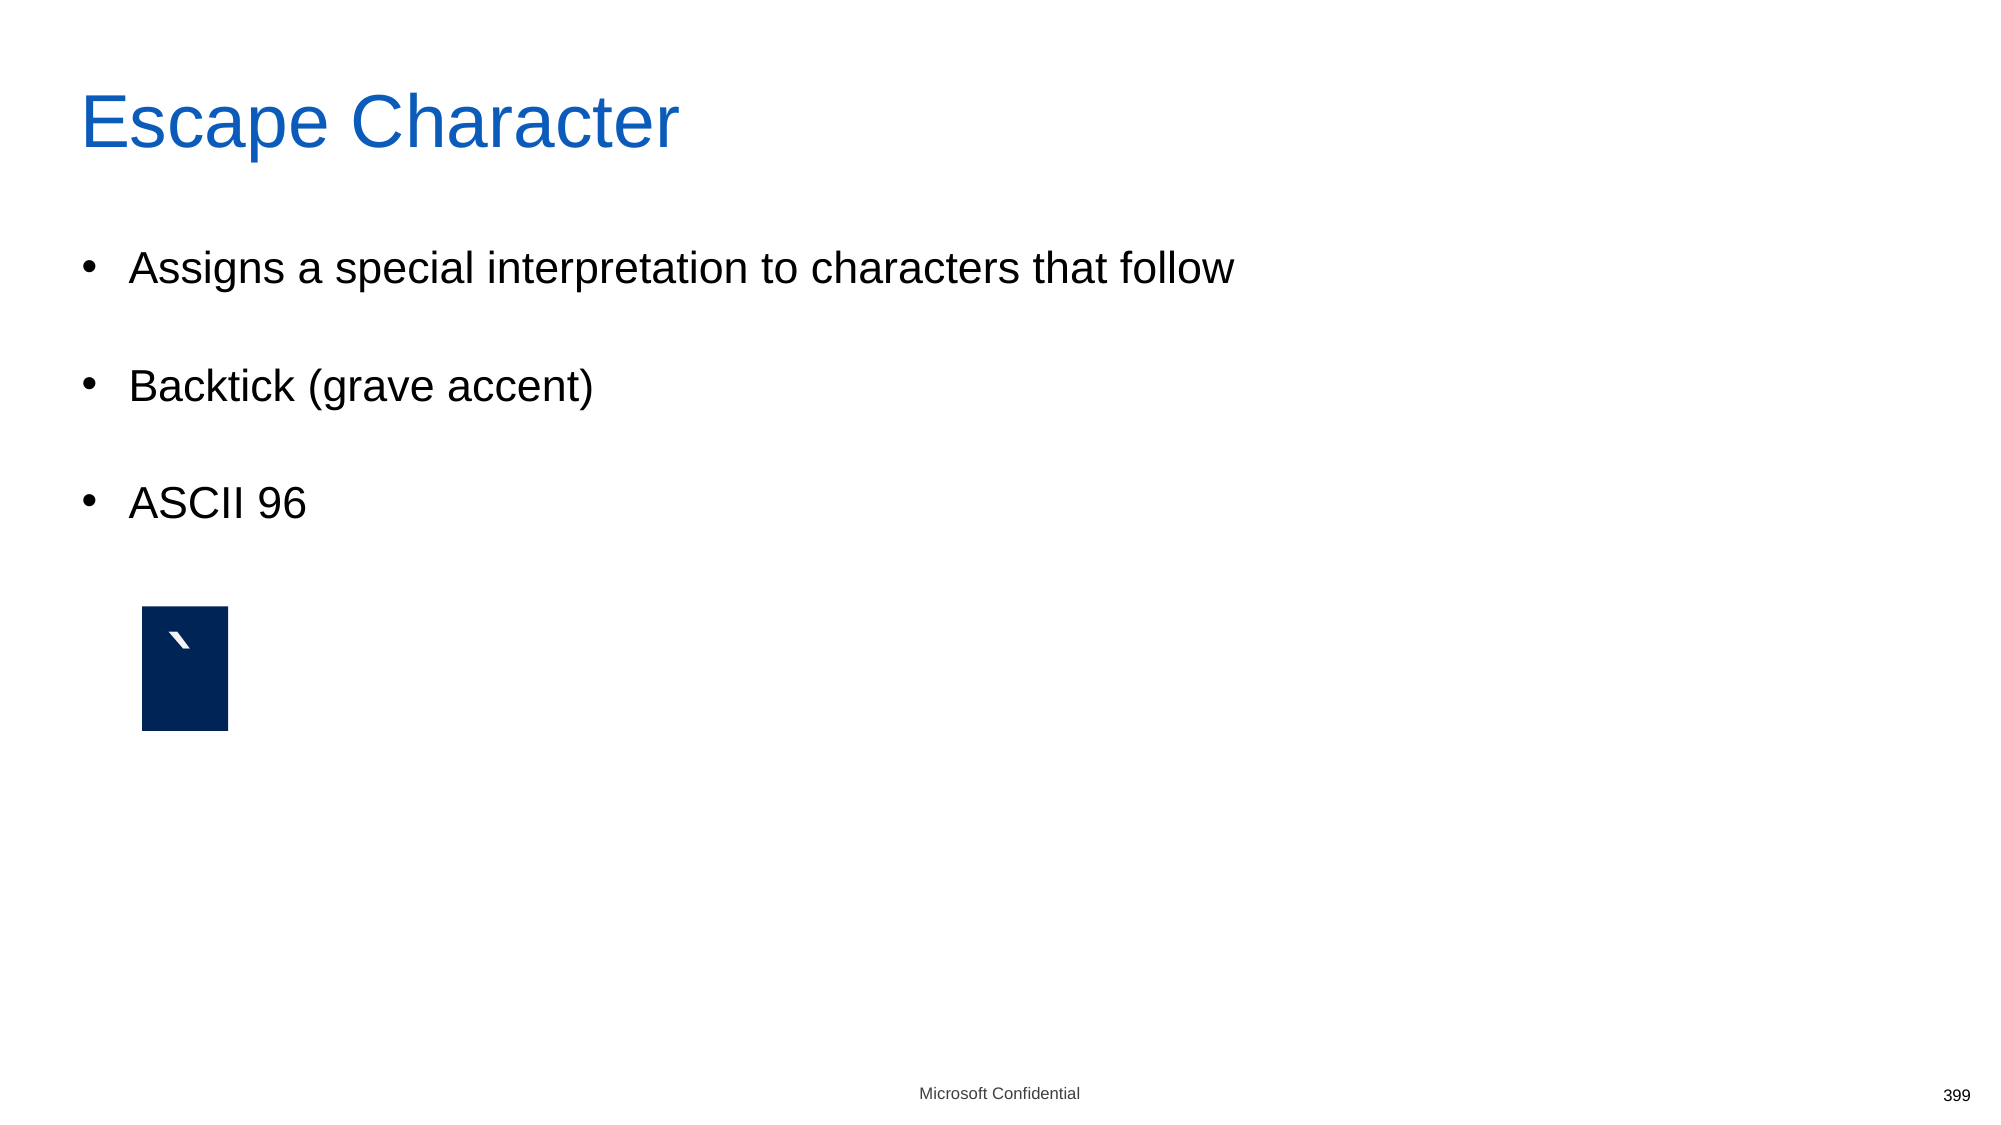

# Escape Character
Assigns a special interpretation to characters that follow

Backtick (grave accent)

ASCII 96
`
399